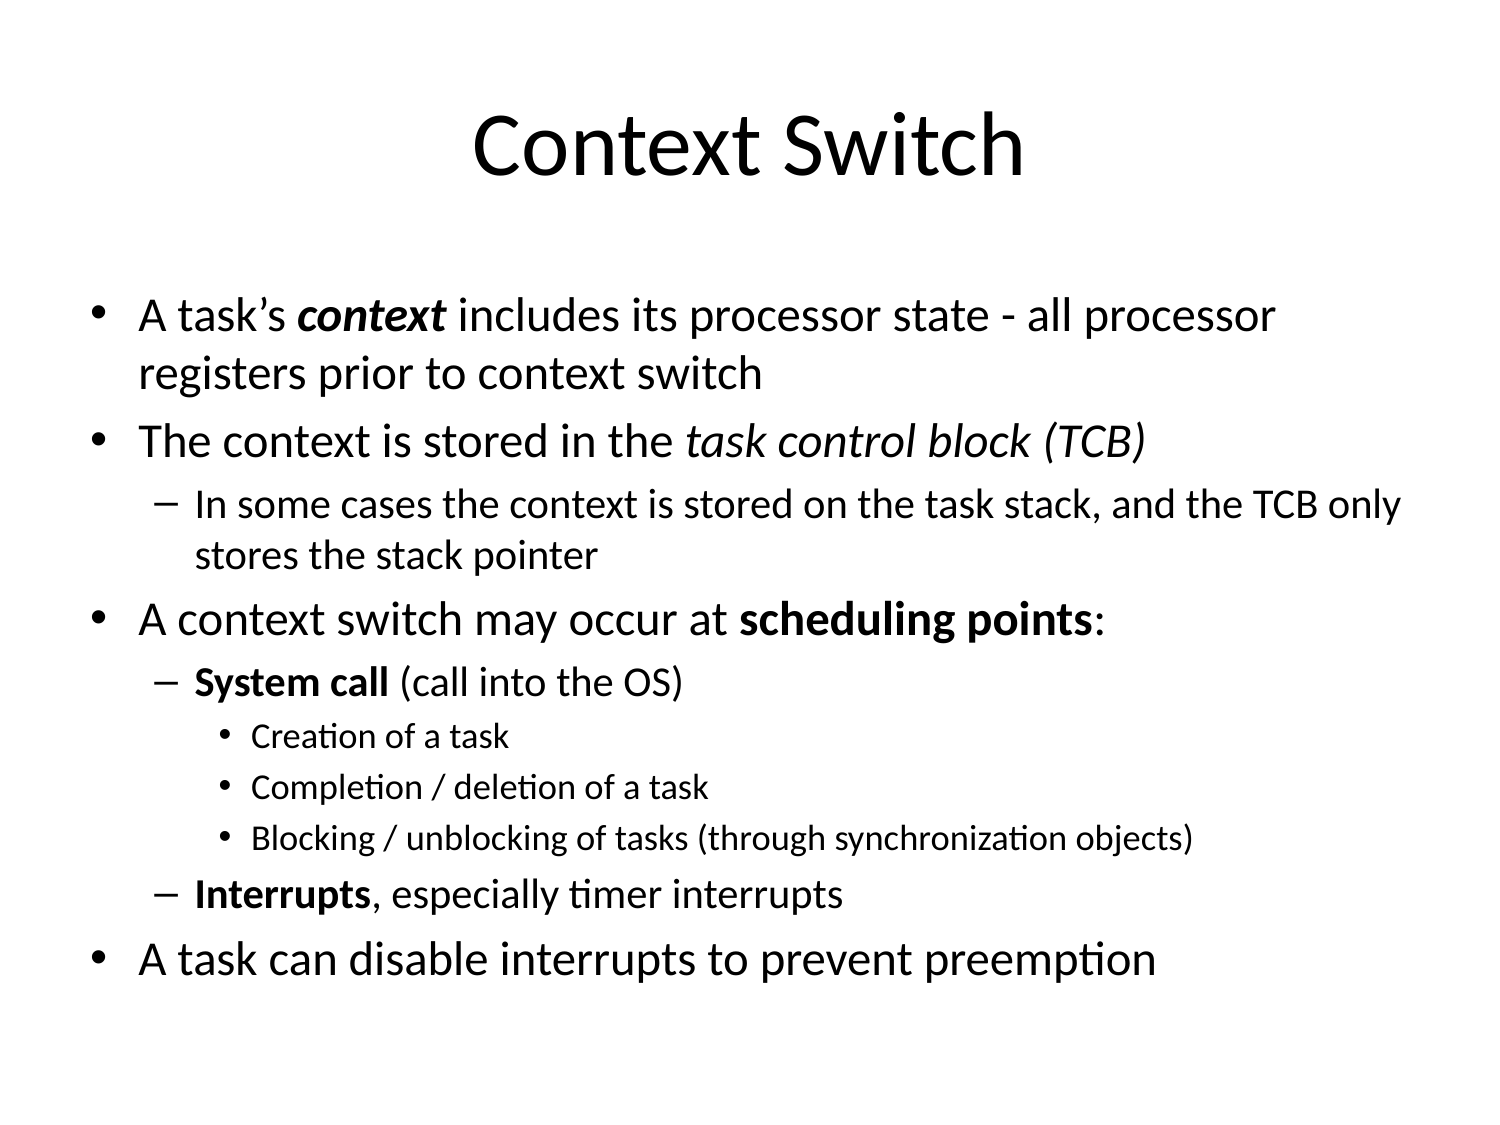

# Context Switch
A task’s context includes its processor state - all processor registers prior to context switch
The context is stored in the task control block (TCB)
In some cases the context is stored on the task stack, and the TCB only stores the stack pointer
A context switch may occur at scheduling points:
System call (call into the OS)
Creation of a task
Completion / deletion of a task
Blocking / unblocking of tasks (through synchronization objects)
Interrupts, especially timer interrupts
A task can disable interrupts to prevent preemption